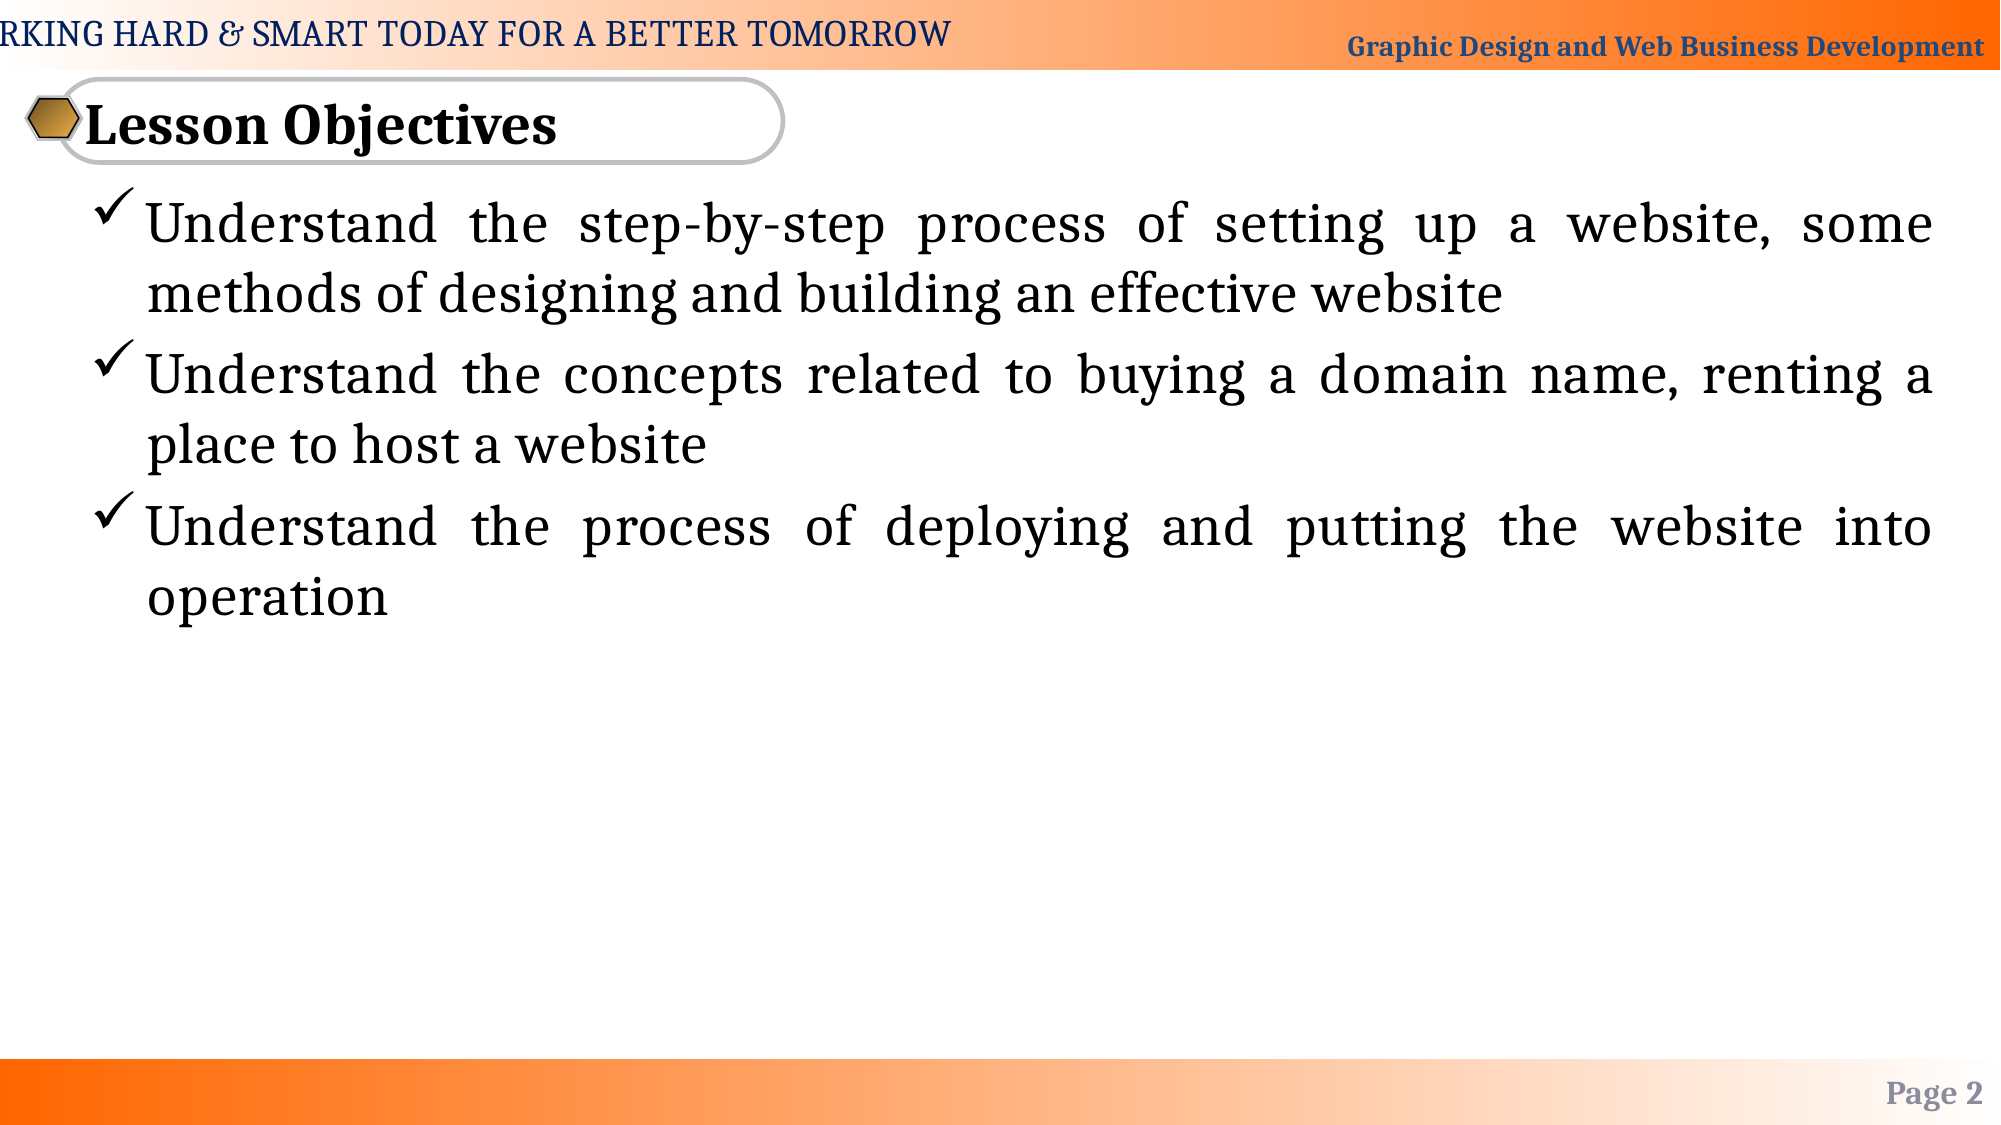

Lesson Objectives

Understand the step-by-step process of setting up a website, some methods of designing and building an effective website
Understand the concepts related to buying a domain name, renting a place to host a website
Understand the process of deploying and putting the website into operation
Page 2